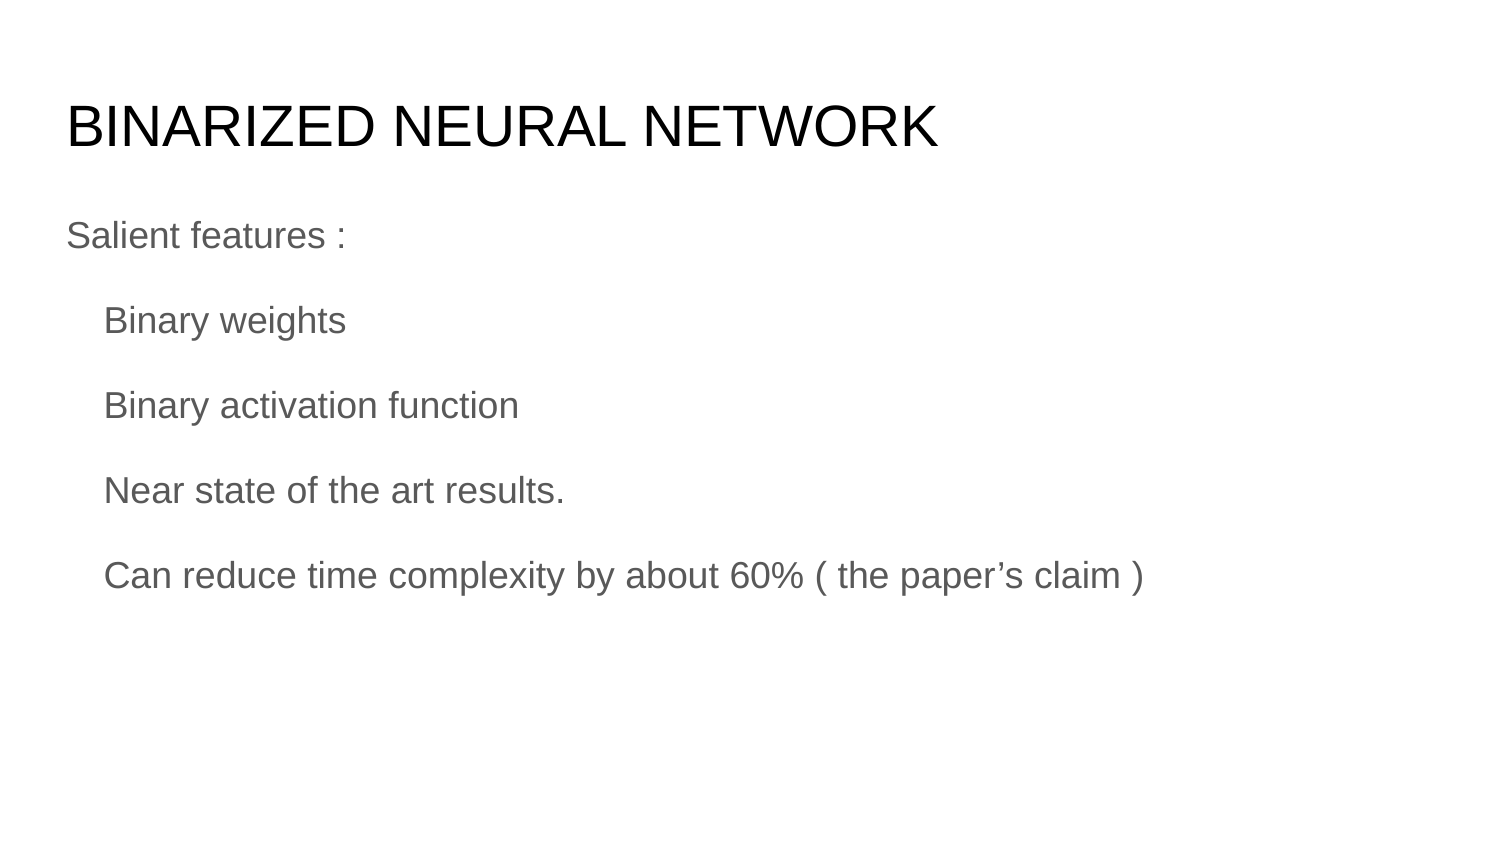

# BINARIZED NEURAL NETWORK
Salient features :
Binary weights
Binary activation function
Near state of the art results.
Can reduce time complexity by about 60% ( the paper’s claim )